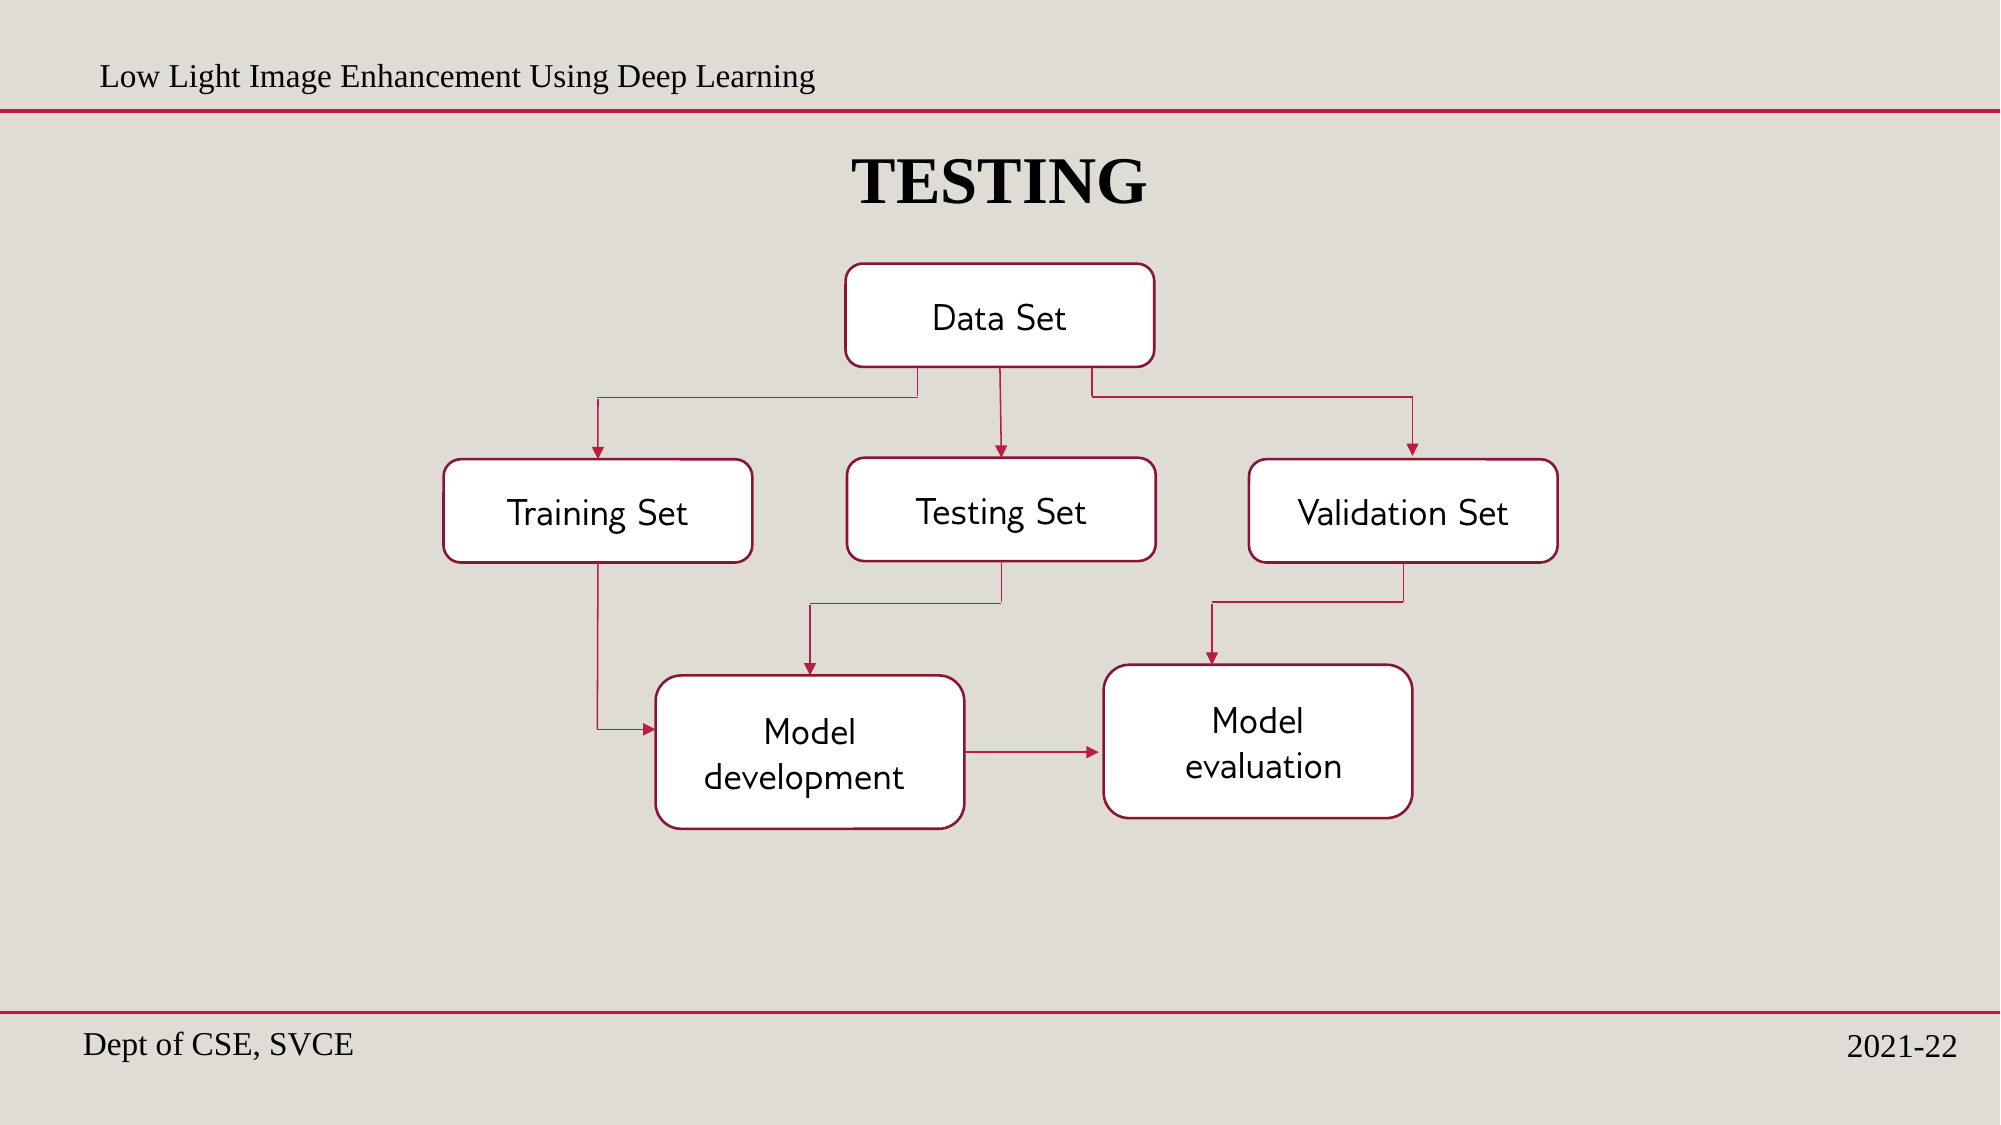

Low Light Image Enhancement Using Deep Learning
TESTING
Data Set

Testing Set
Training Set
Validation Set
Model
 evaluation
Model development
Dept of CSE, SVCE
2021-22